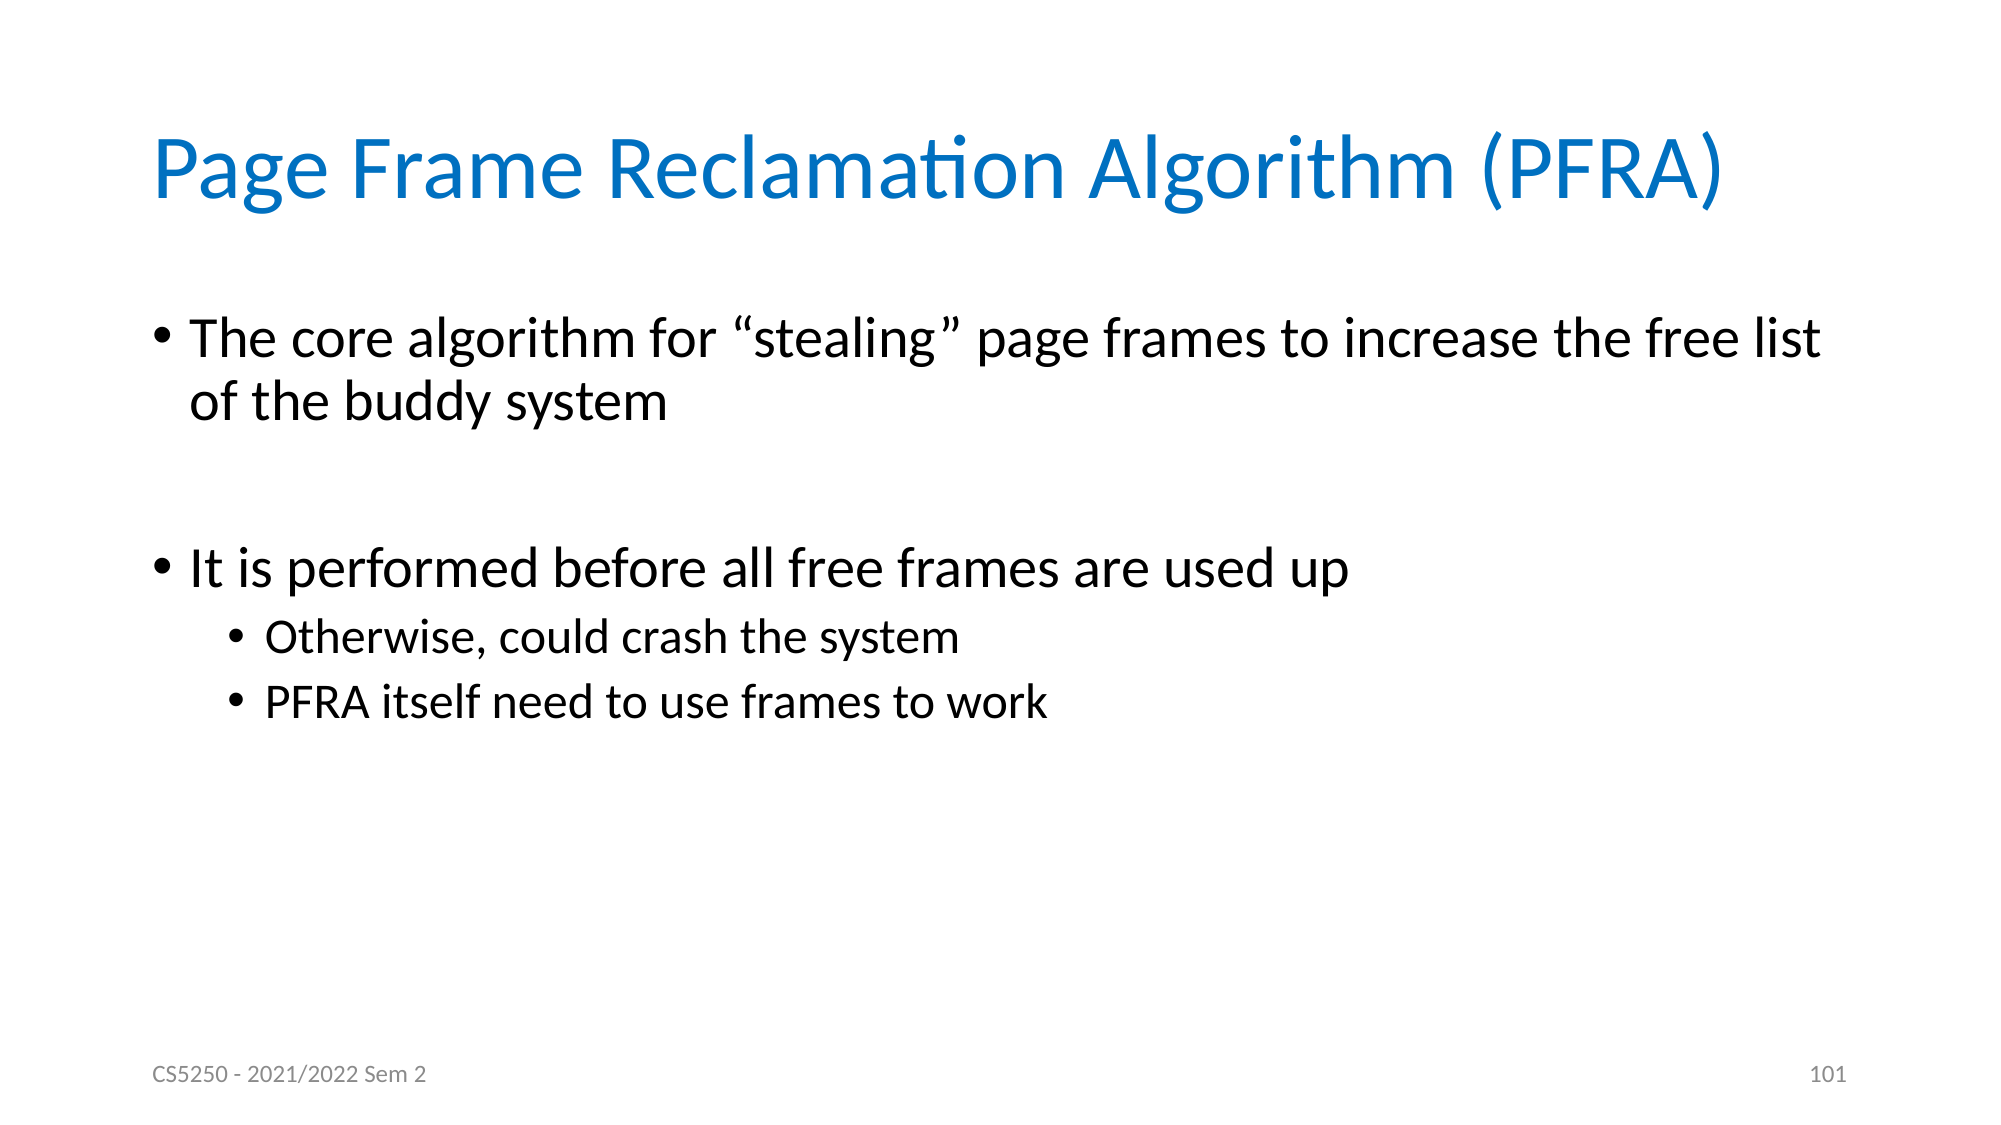

# Page Frame Reclamation Algorithm (PFRA)
The core algorithm for “stealing” page frames to increase the free list of the buddy system

It is performed before all free frames are used up
Otherwise, could crash the system
PFRA itself need to use frames to work
CS5250 - 2021/2022 Sem 2
101